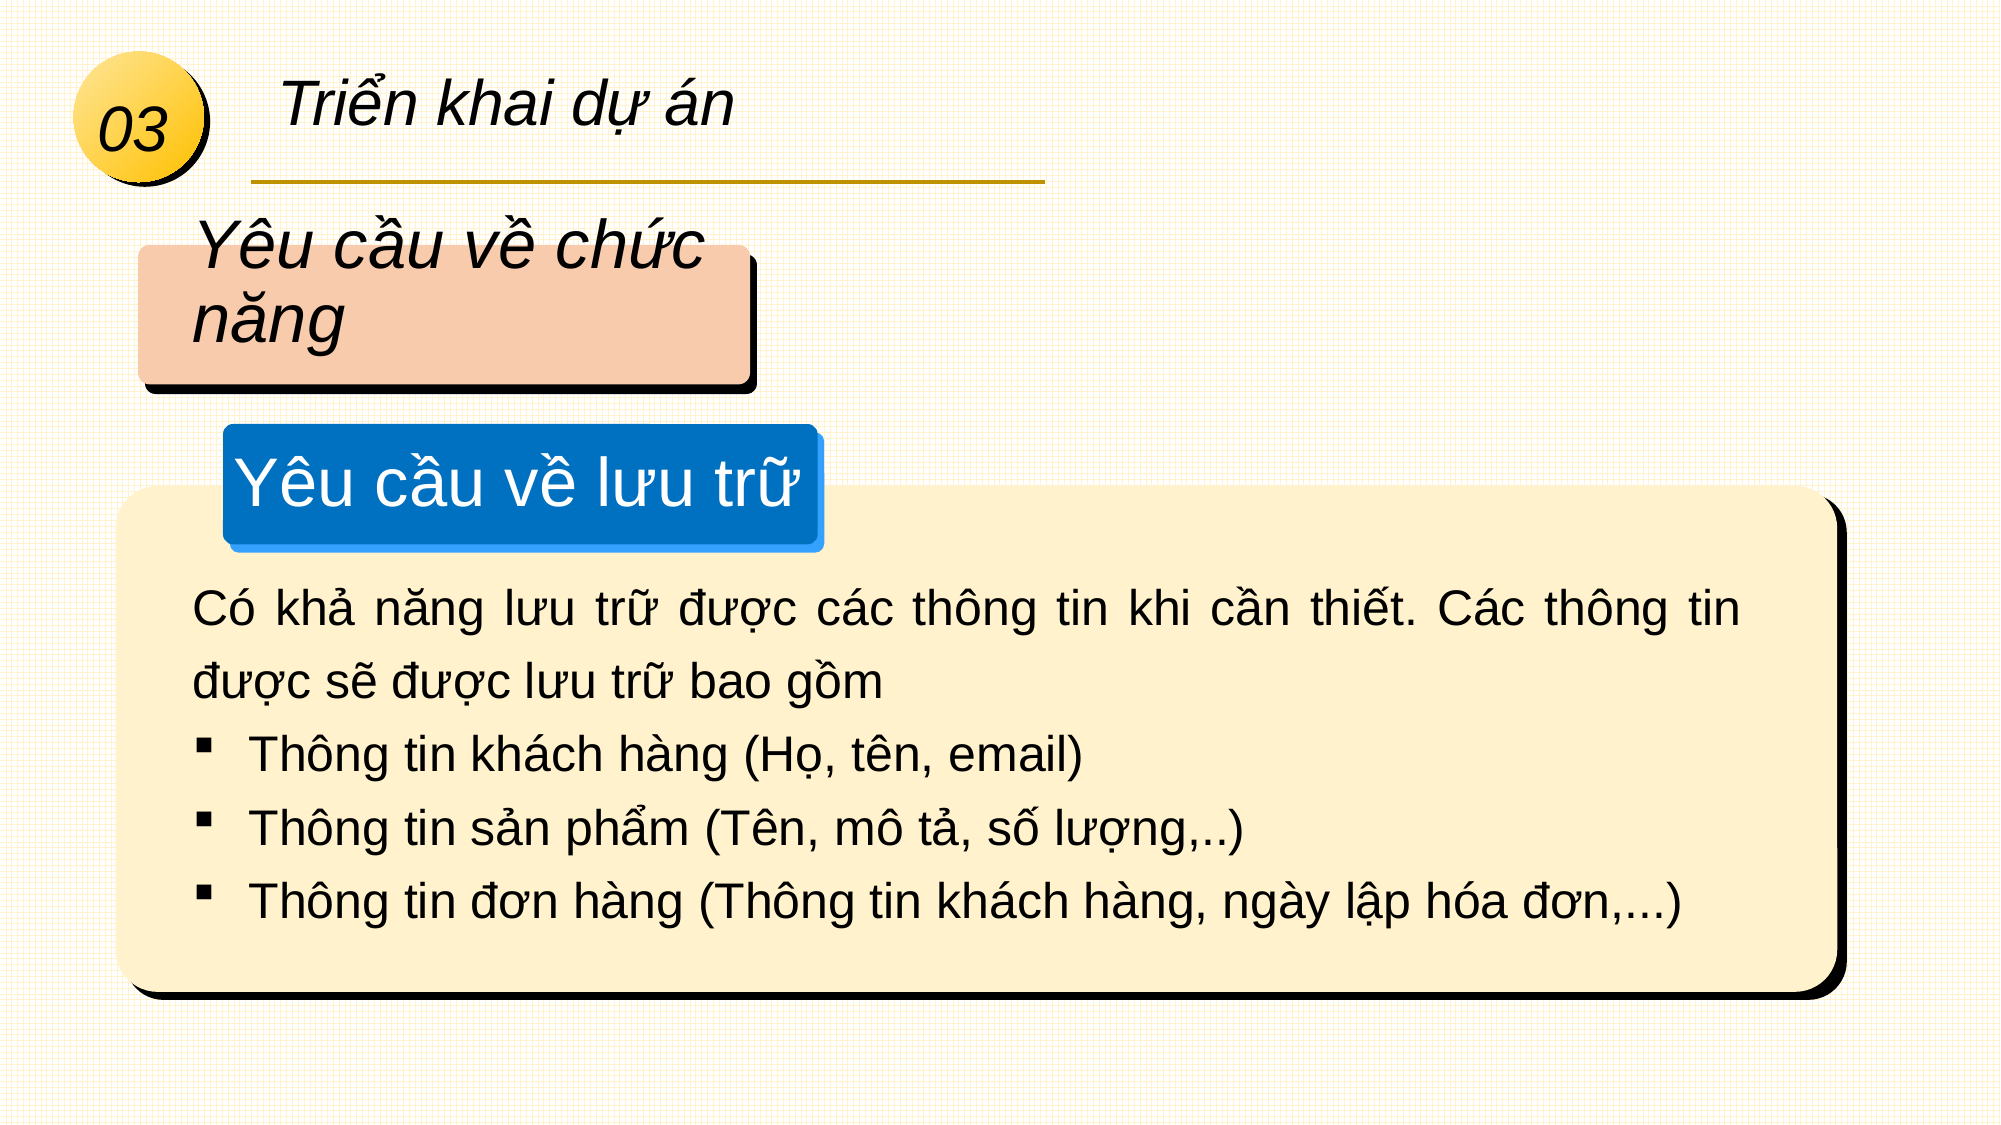

03

Triển khai dự án

Yêu cầu về chức năng

Yêu cầu về lưu trữ

Có khả năng lưu trữ được các thông tin khi cần thiết. Các thông tin được sẽ được lưu trữ bao gồm
Thông tin khách hàng (Họ, tên, email)
Thông tin sản phẩm (Tên, mô tả, số lượng,..)
Thông tin đơn hàng (Thông tin khách hàng, ngày lập hóa đơn,...)